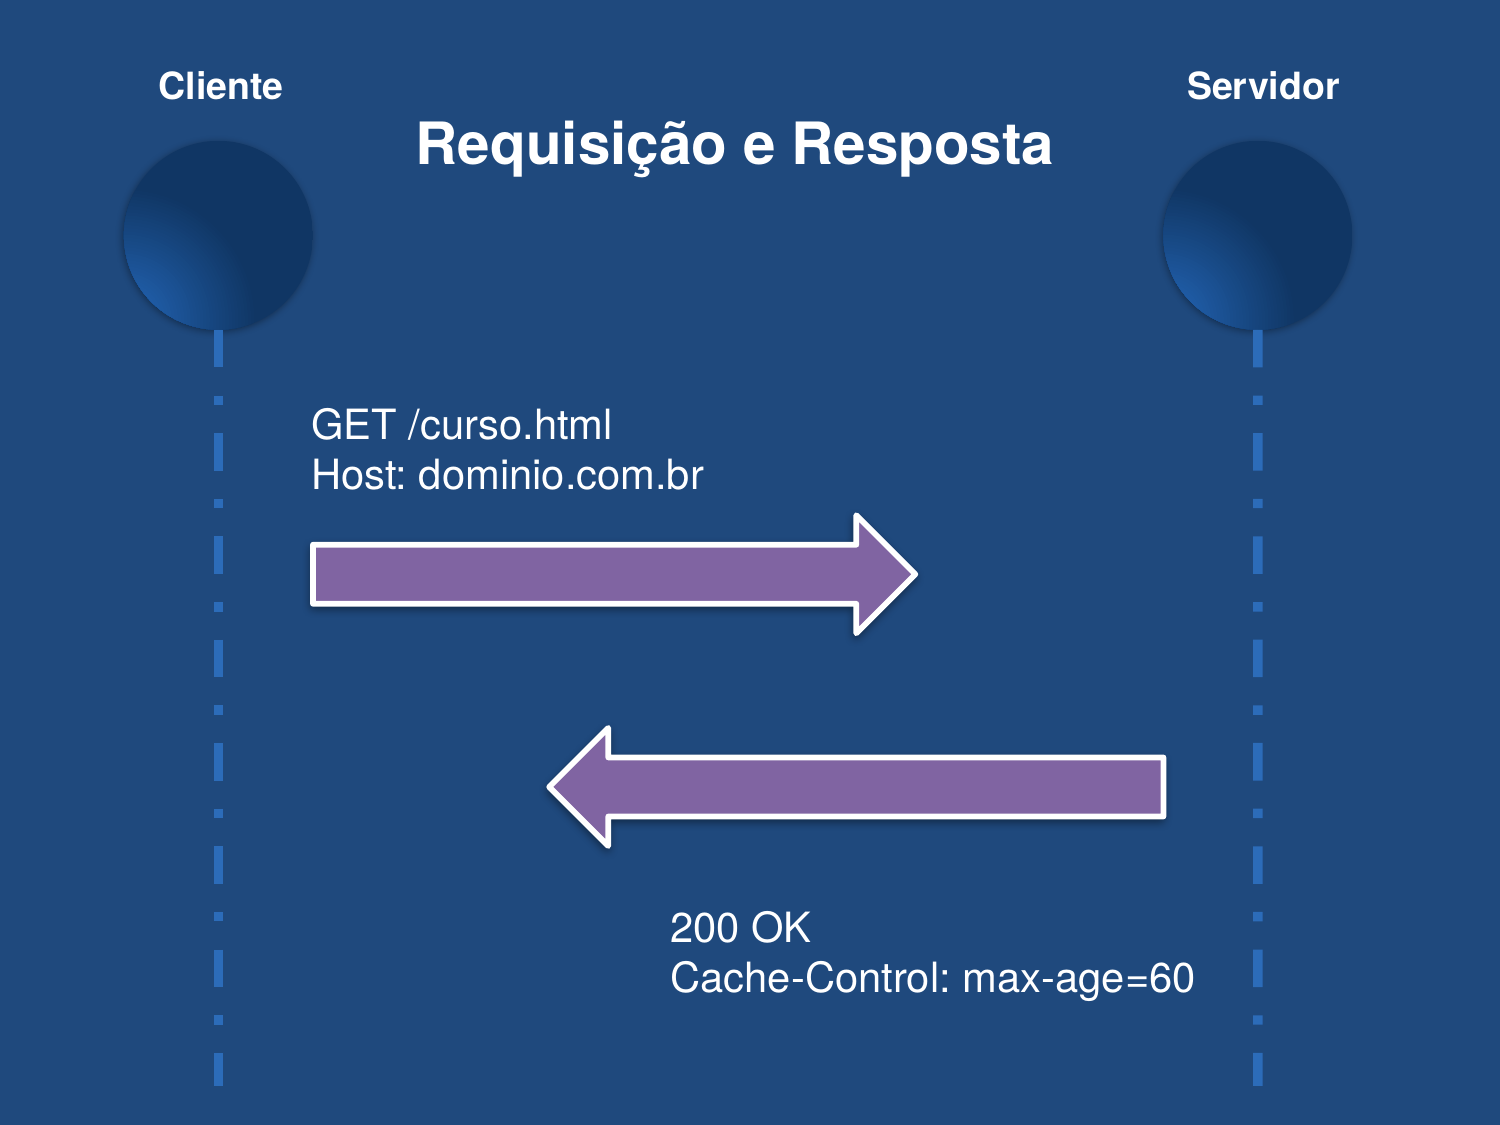

Cliente
Servidor
Requisição e Resposta

GET /curso.html
Host: dominio.com.br

200 OK
Cache-Control: max-age=60